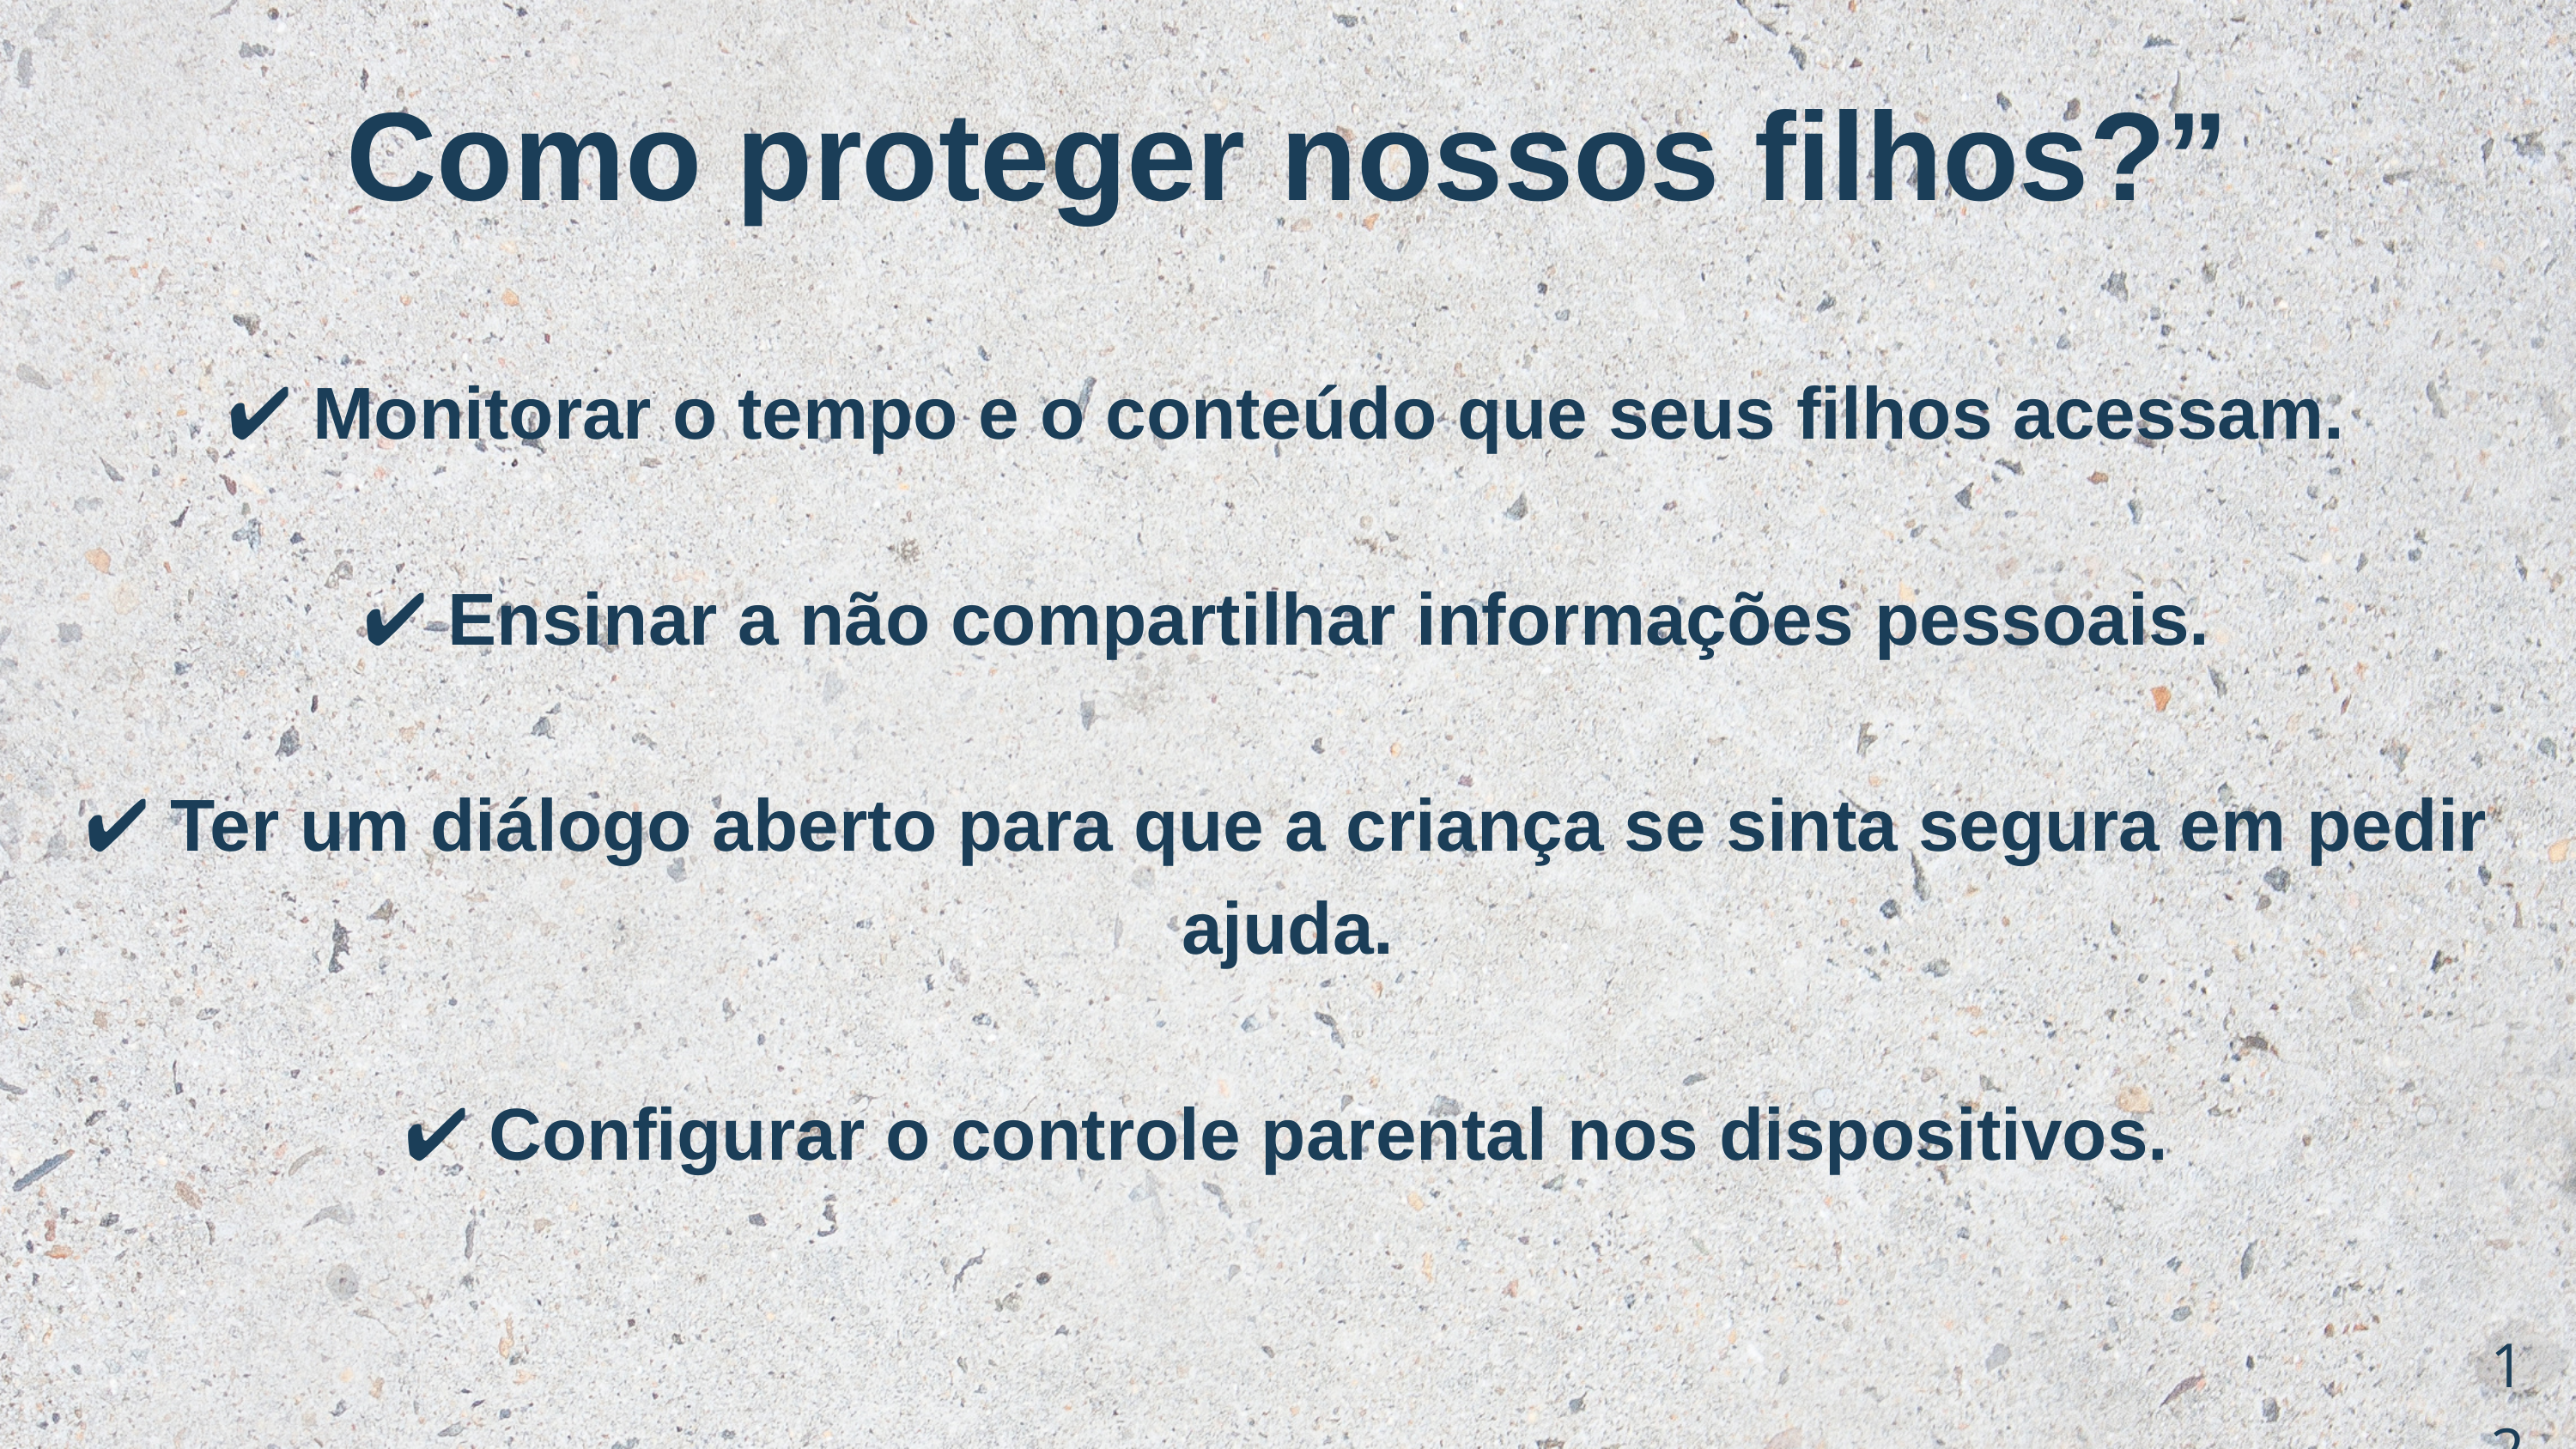

Como proteger nossos filhos?”
✔ Monitorar o tempo e o conteúdo que seus filhos acessam.

✔ Ensinar a não compartilhar informações pessoais.

✔ Ter um diálogo aberto para que a criança se sinta segura em pedir ajuda.

✔ Configurar o controle parental nos dispositivos.

12